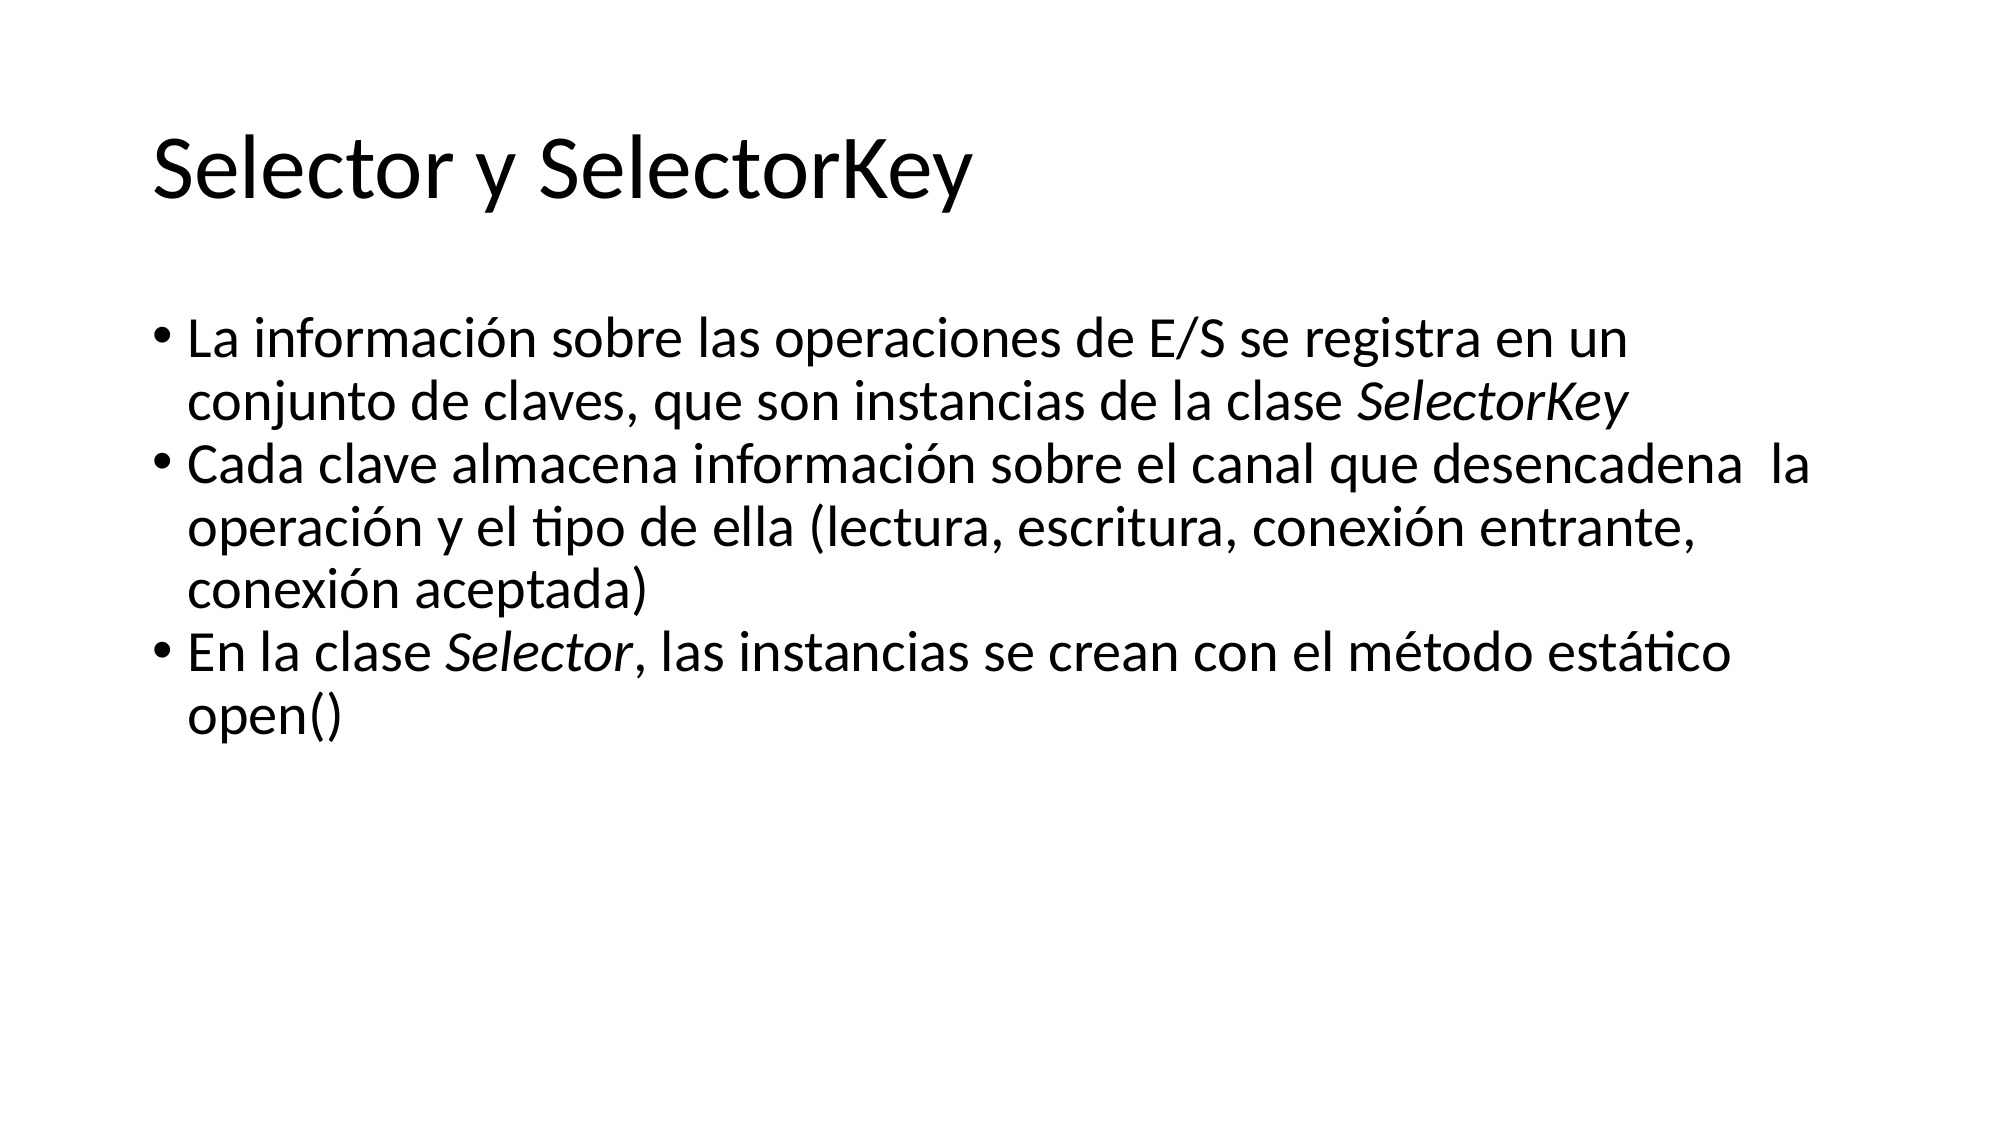

Selector y SelectorKey
La información sobre las operaciones de E/S se registra en un conjunto de claves, que son instancias de la clase SelectorKey
Cada clave almacena información sobre el canal que desencadena  la operación y el tipo de ella (lectura, escritura, conexión entrante, conexión aceptada)
En la clase Selector, las instancias se crean con el método estático open()